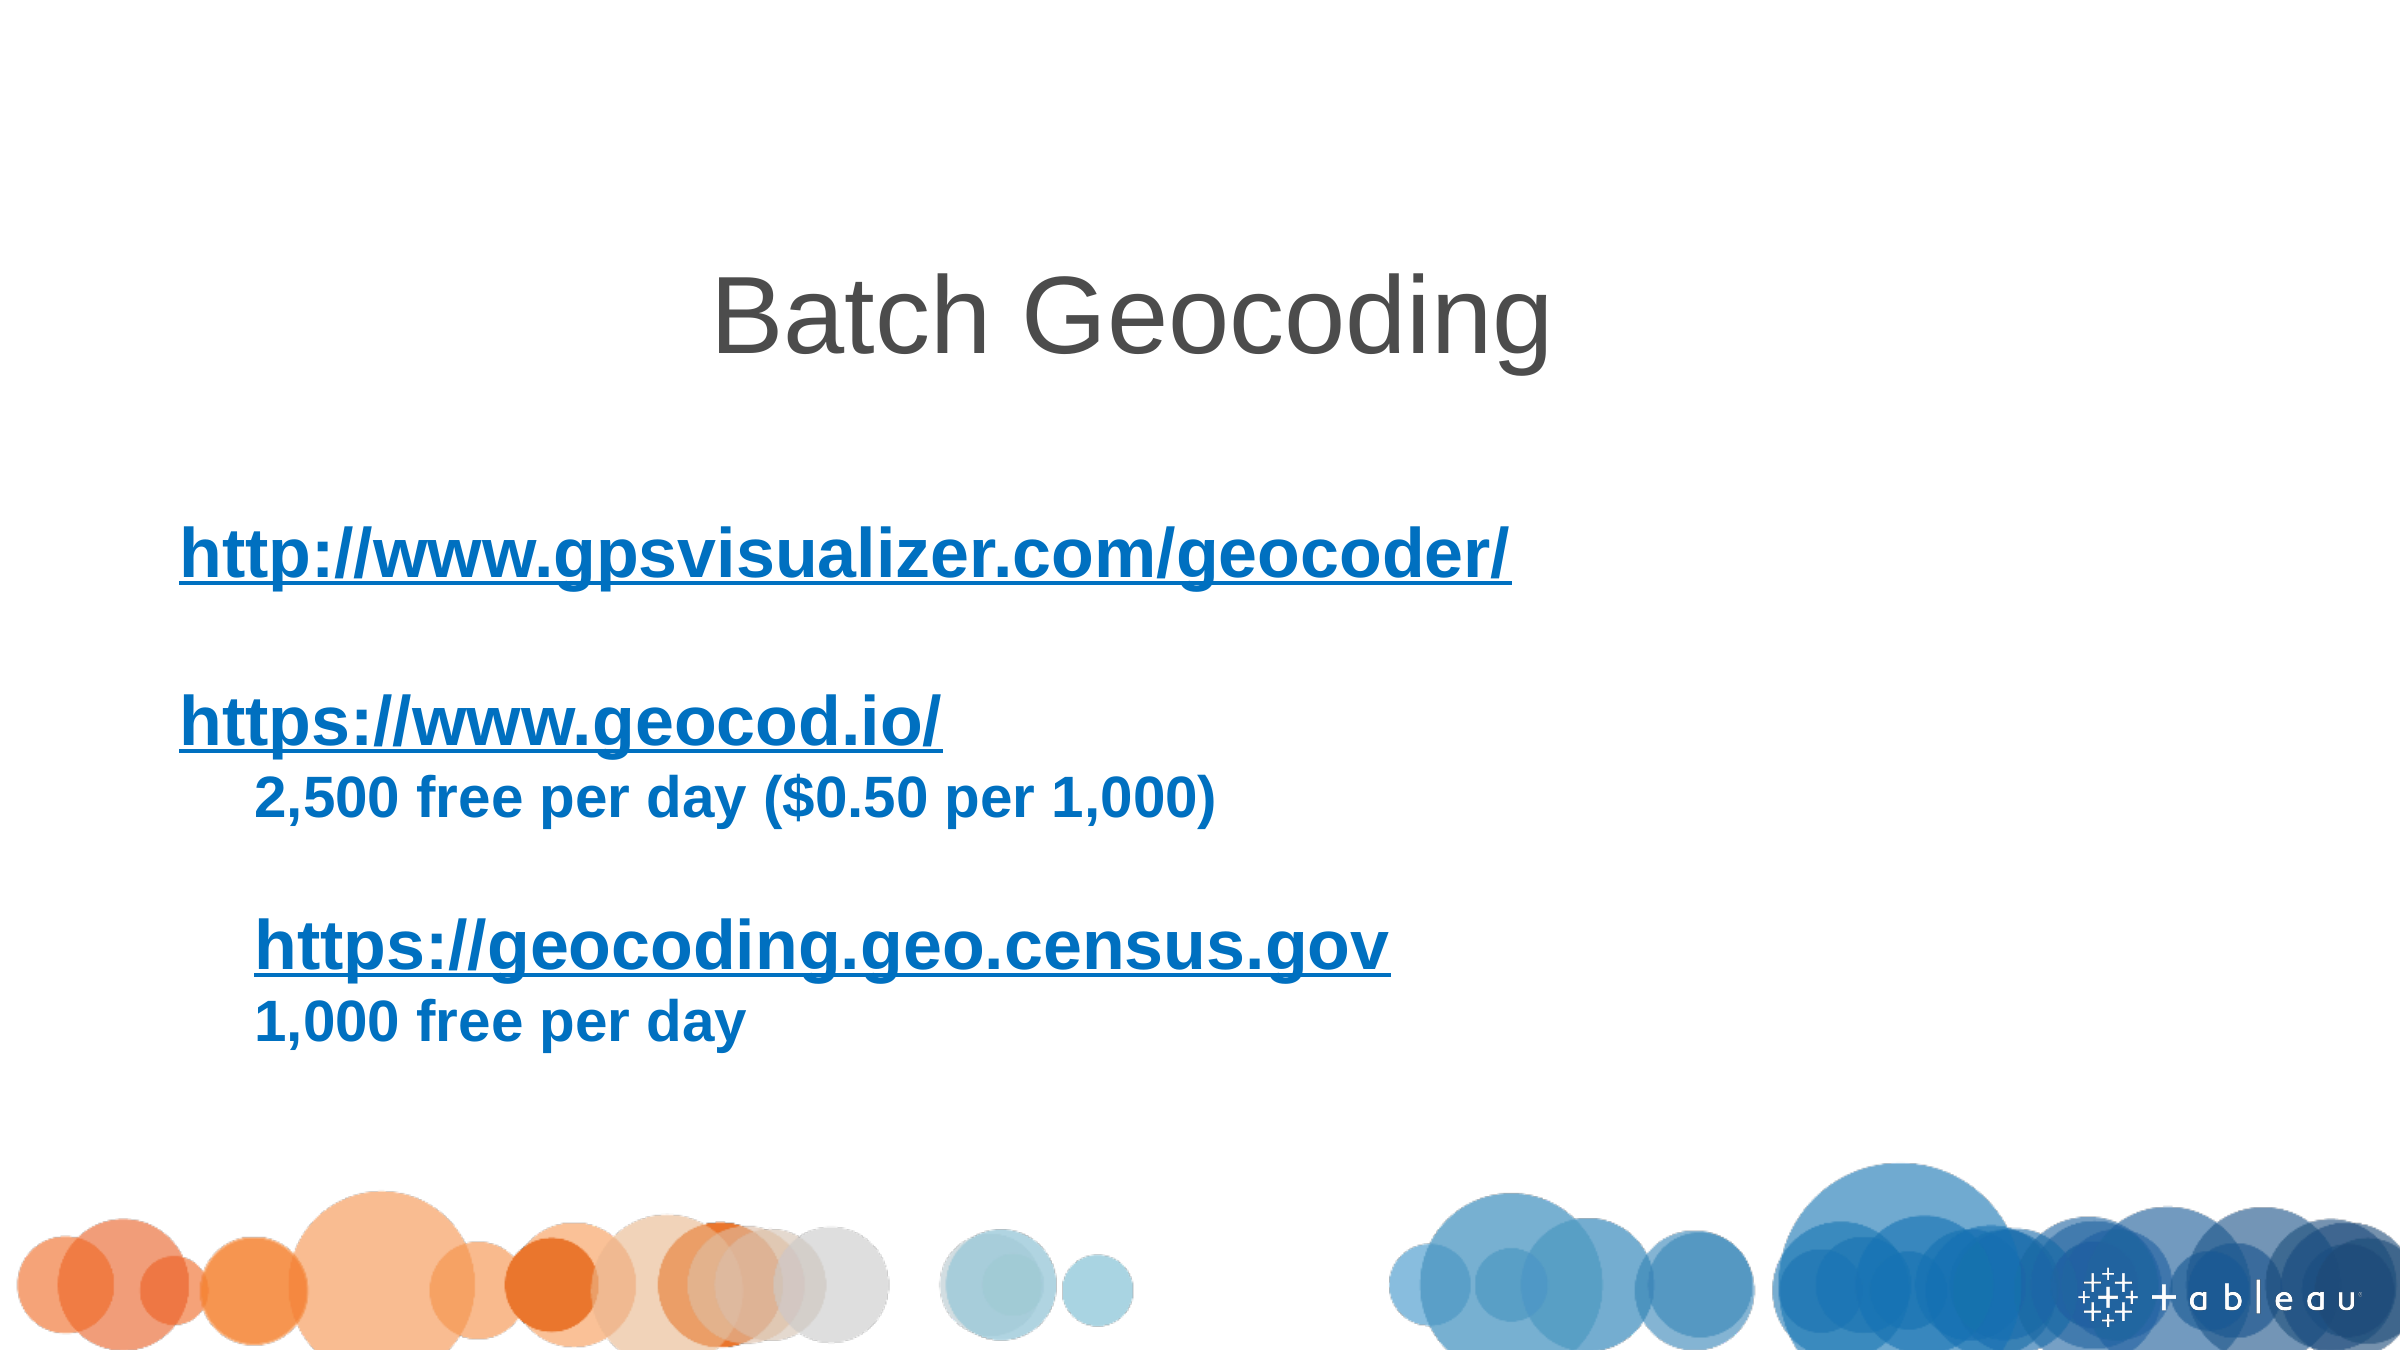

Batch Geocoding

http://www.gpsvisualizer.com/geocoder/

https://www.geocod.io/
2,500 free per day ($0.50 per 1,000)

https://geocoding.geo.census.gov
1,000 free per day